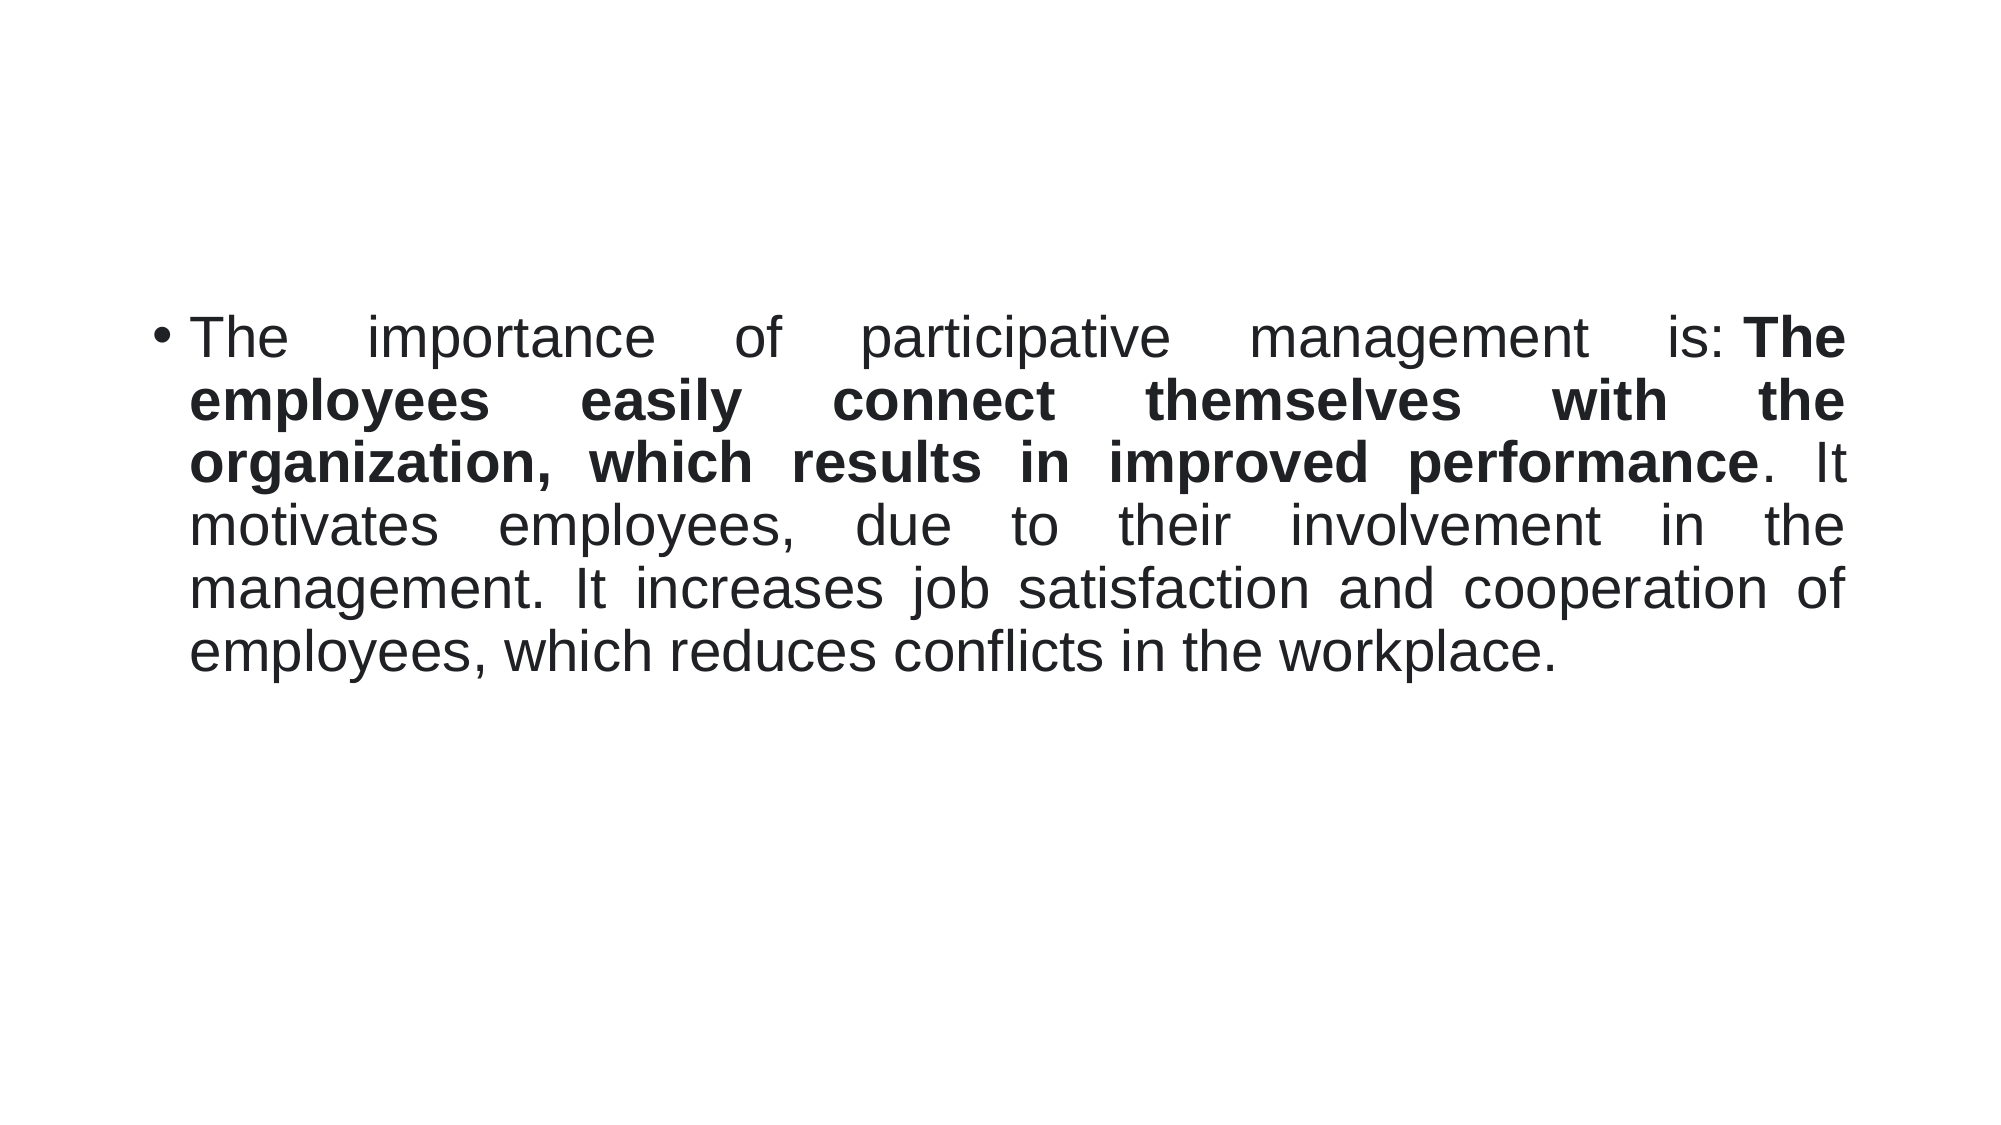

#
The importance of participative management is: The employees easily connect themselves with the organization, which results in improved performance. It motivates employees, due to their involvement in the management. It increases job satisfaction and cooperation of employees, which reduces conflicts in the workplace.